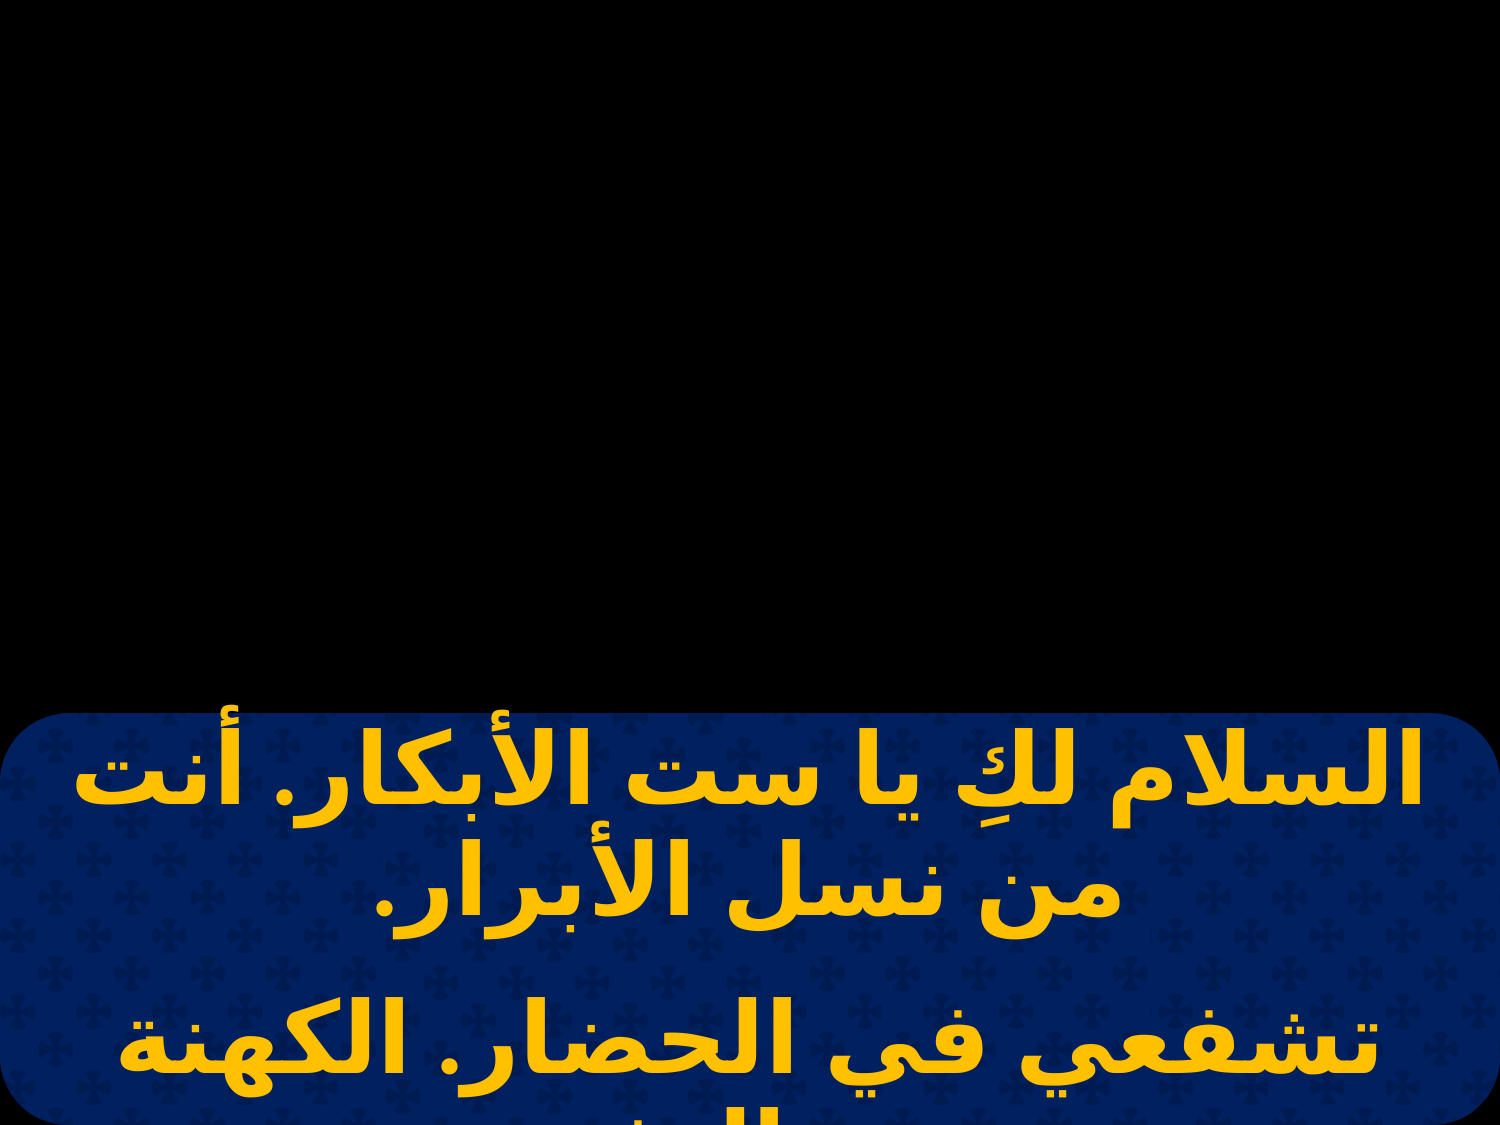

| السلام لكِ يا ست الأبكار. أنت من نسل الأبرار. |
| --- |
|  |
| تشفعي في الحضار. الكهنة وجميع النفوس. |